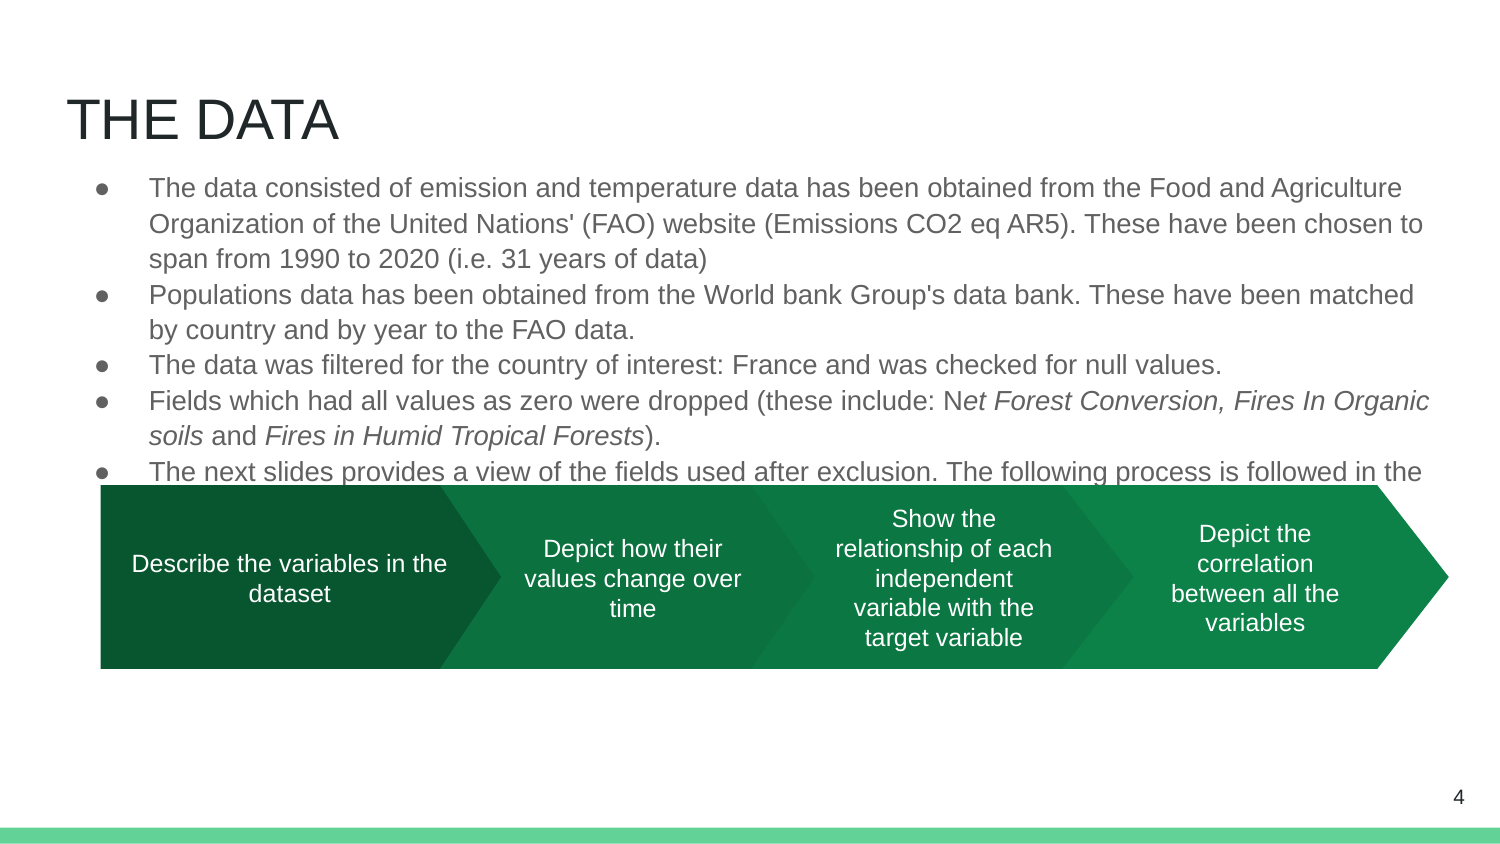

# THE DATA
The data consisted of emission and temperature data has been obtained from the Food and Agriculture Organization of the United Nations' (FAO) website (Emissions CO2 eq AR5). These have been chosen to span from 1990 to 2020 (i.e. 31 years of data)
Populations data has been obtained from the World bank Group's data bank. These have been matched by country and by year to the FAO data.
The data was filtered for the country of interest: France and was checked for null values.
Fields which had all values as zero were dropped (these include: Net Forest Conversion, Fires In Organic soils and Fires in Humid Tropical Forests).
The next slides provides a view of the fields used after exclusion. The following process is followed in the next slides:

Show the relationship of each independent variable with the target variable
Describe the variables in the dataset
Depict the correlation between all the variables
Depict how their values change over time
4